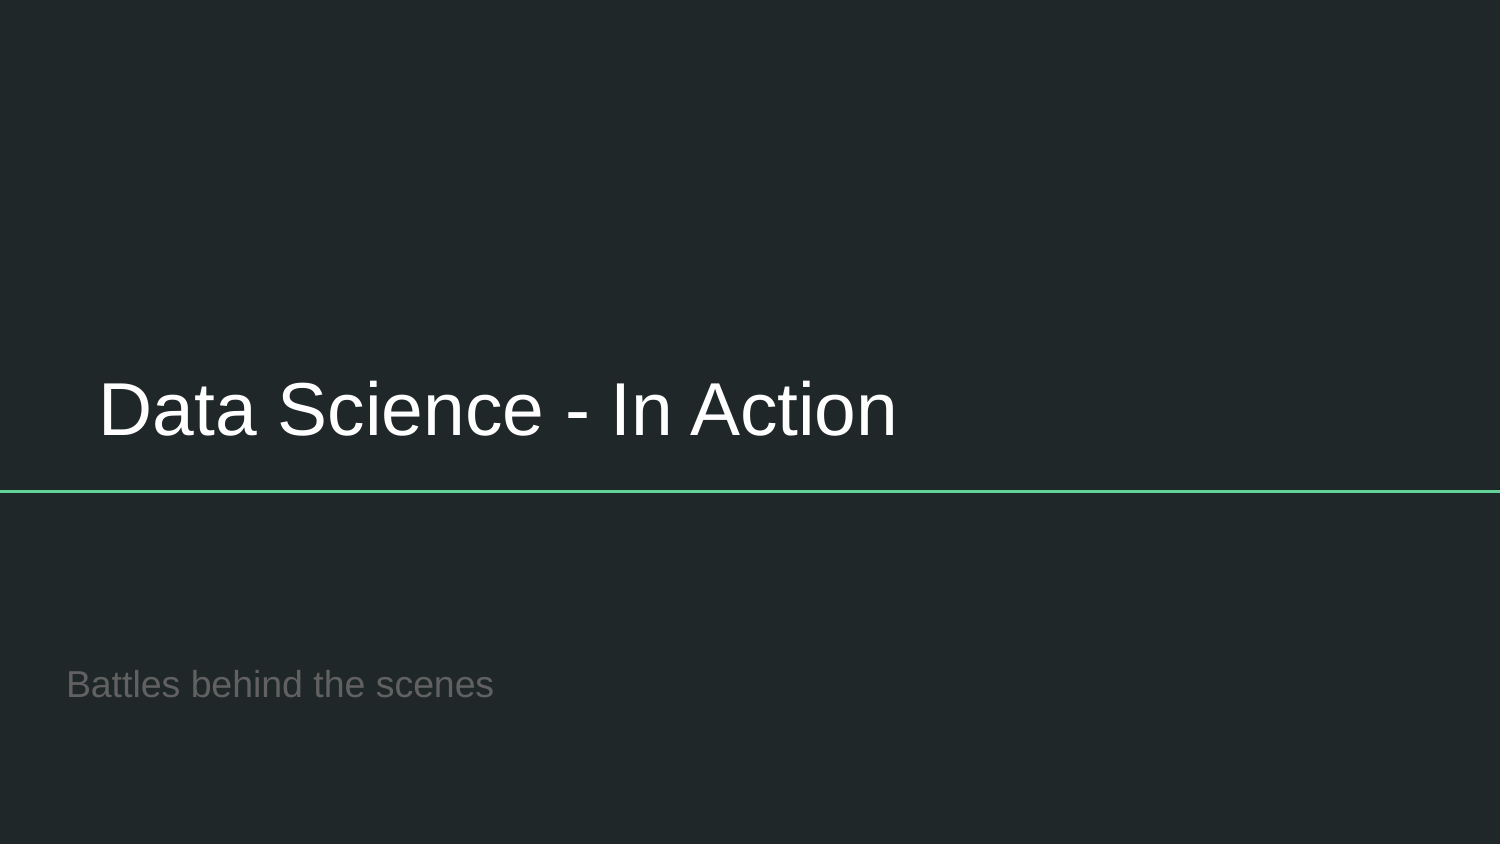

# Data Science - In Action
Battles behind the scenes